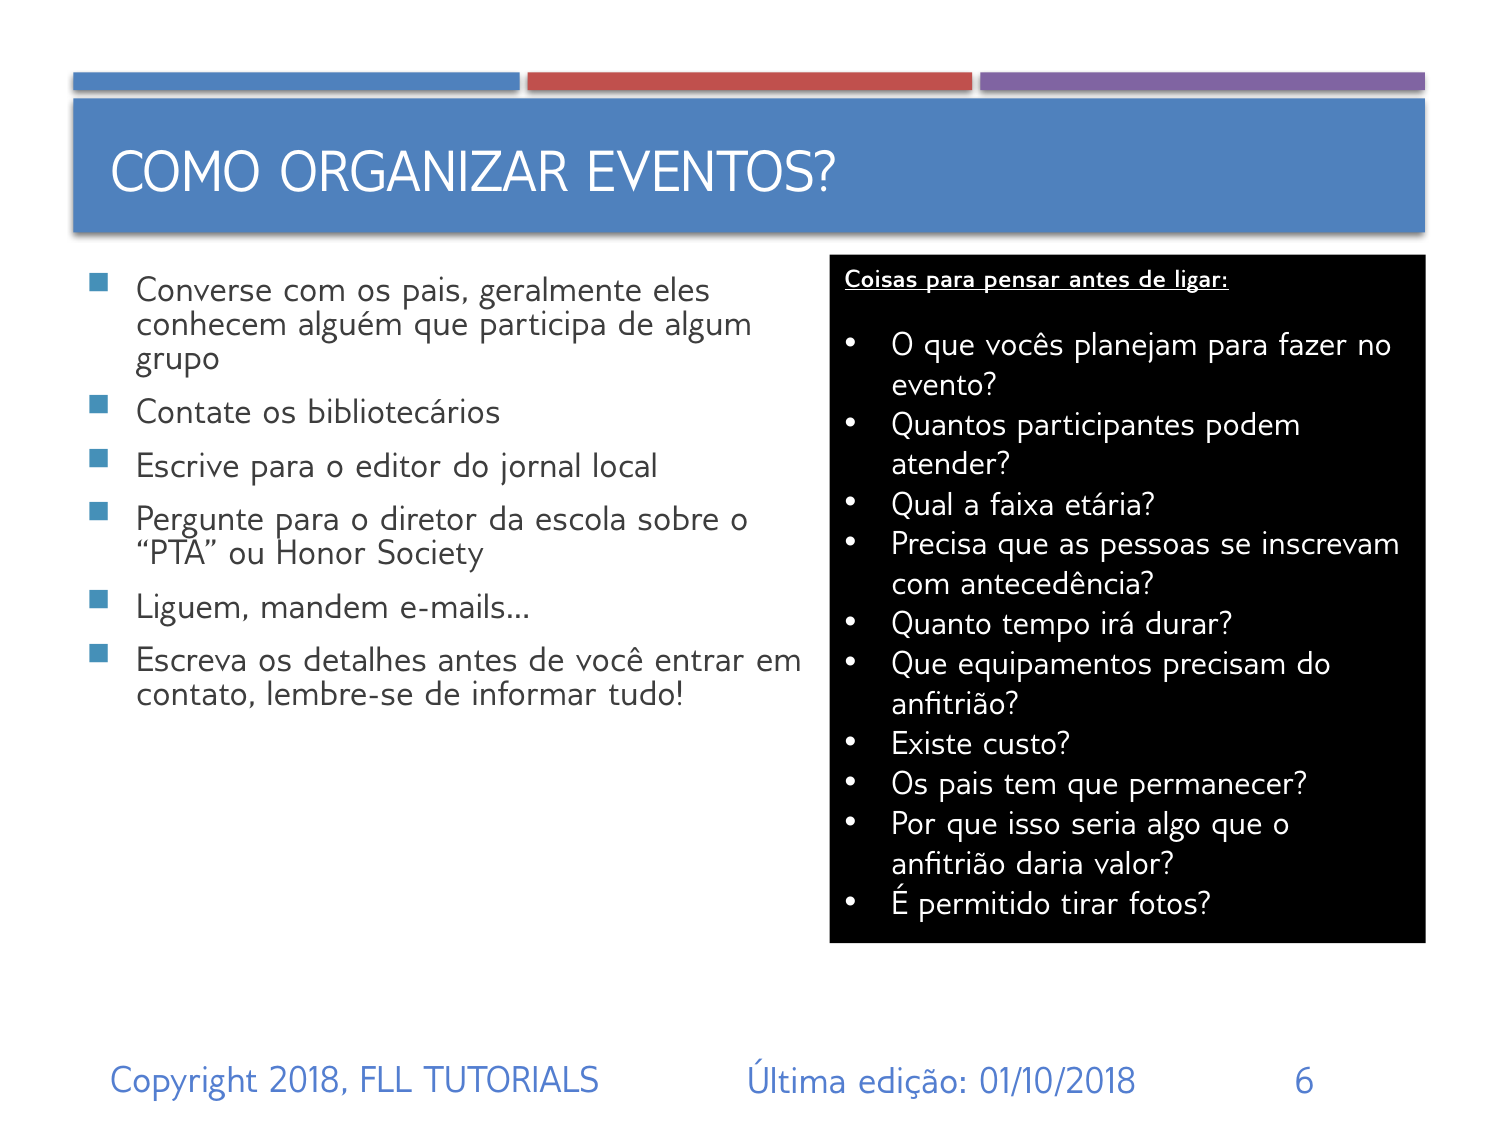

Como organizar eventos?
Coisas para pensar antes de ligar:

O que vocês planejam para fazer no evento?
Quantos participantes podem atender?
Qual a faixa etária?
Precisa que as pessoas se inscrevam com antecedência?
Quanto tempo irá durar?
Que equipamentos precisam do anfitrião?
Existe custo?
Os pais tem que permanecer?
Por que isso seria algo que o anfitrião daria valor?
É permitido tirar fotos?
Converse com os pais, geralmente eles conhecem alguém que participa de algum grupo
Contate os bibliotecários
Escrive para o editor do jornal local
Pergunte para o diretor da escola sobre o “PTA” ou Honor Society
Liguem, mandem e-mails...
Escreva os detalhes antes de você entrar em contato, lembre-se de informar tudo!

Copyright 2018, FLL TUTORIALS
Última edição: 01/10/2018
6